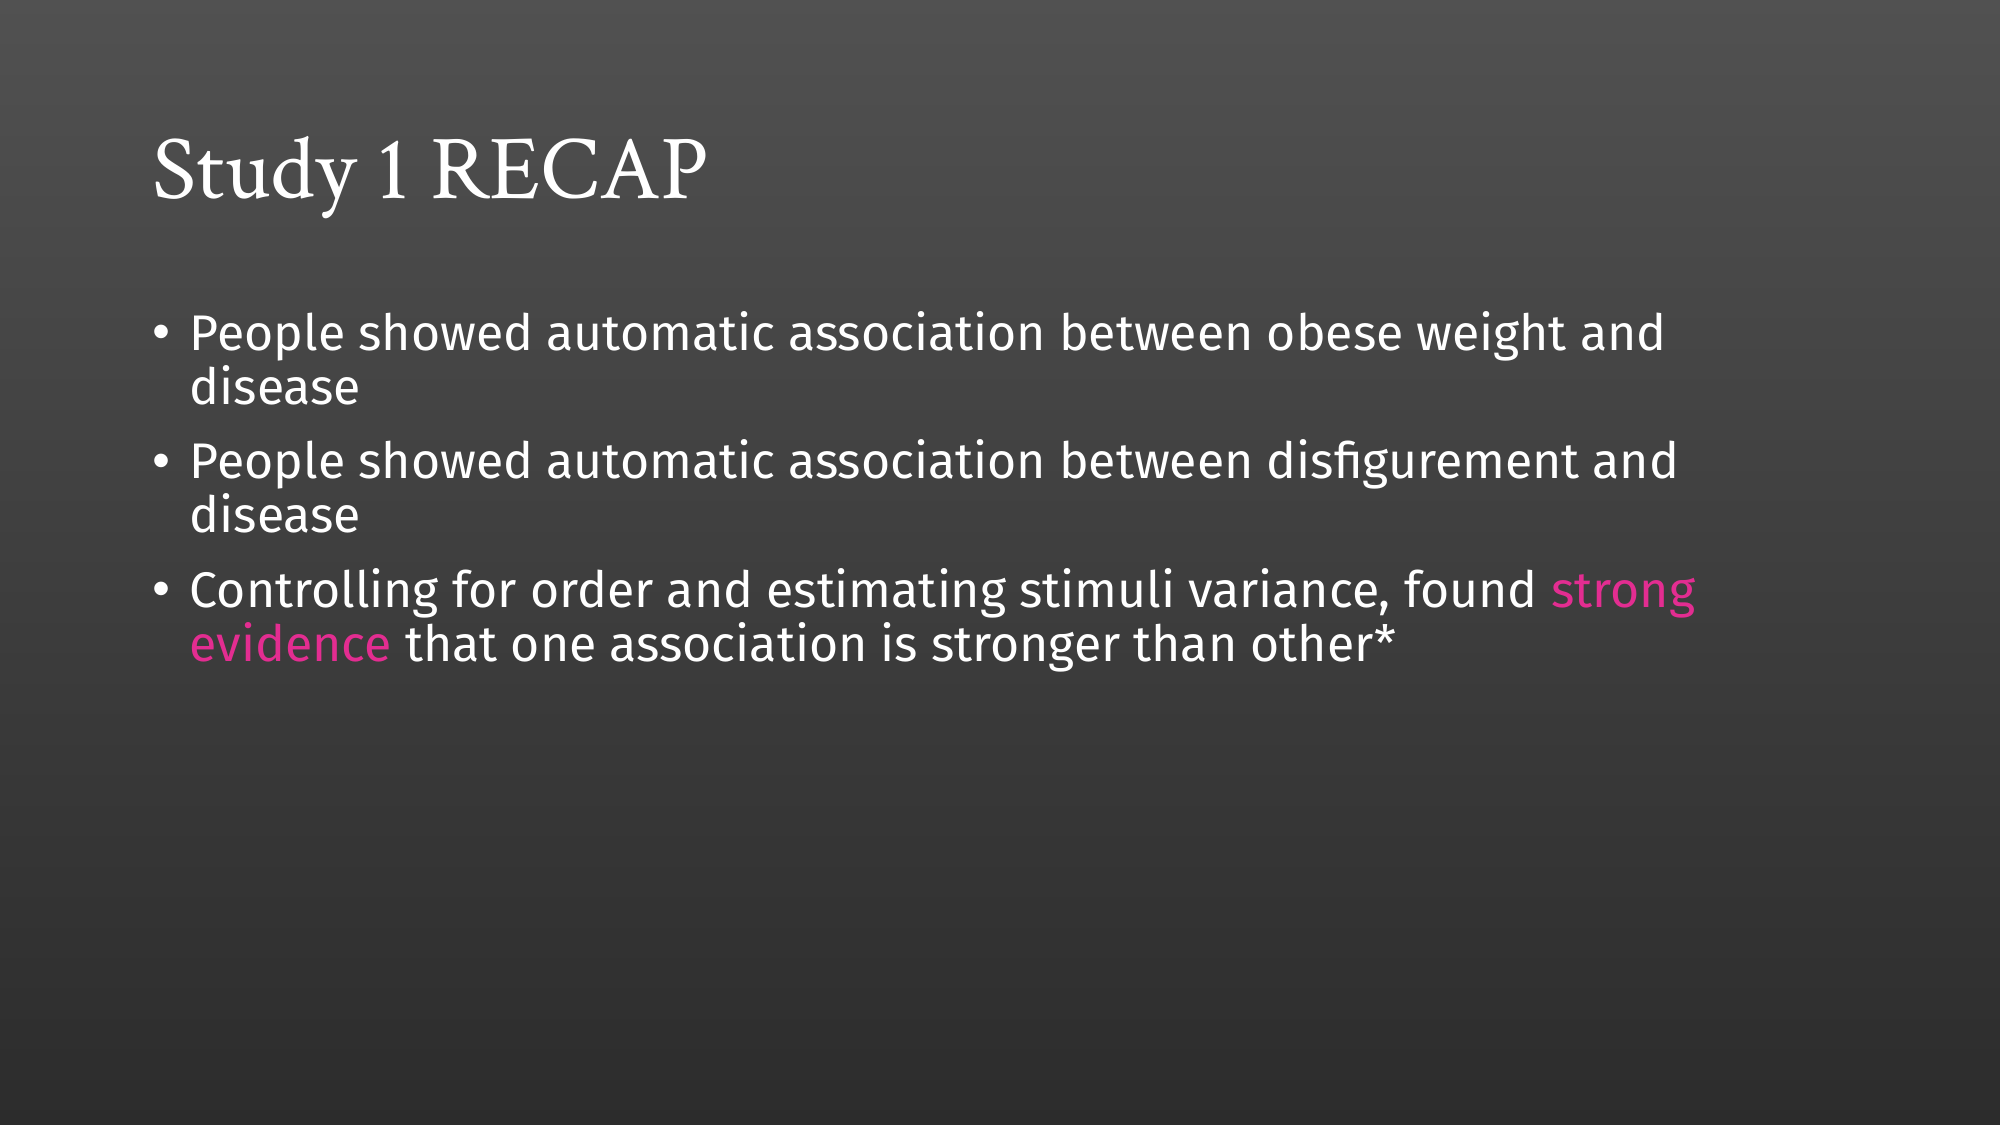

# Study 1 RECAP
People showed automatic association between obese weight and disease
People showed automatic association between disfigurement and disease
Controlling for order and estimating stimuli variance, found strong evidence that one association is stronger than other*